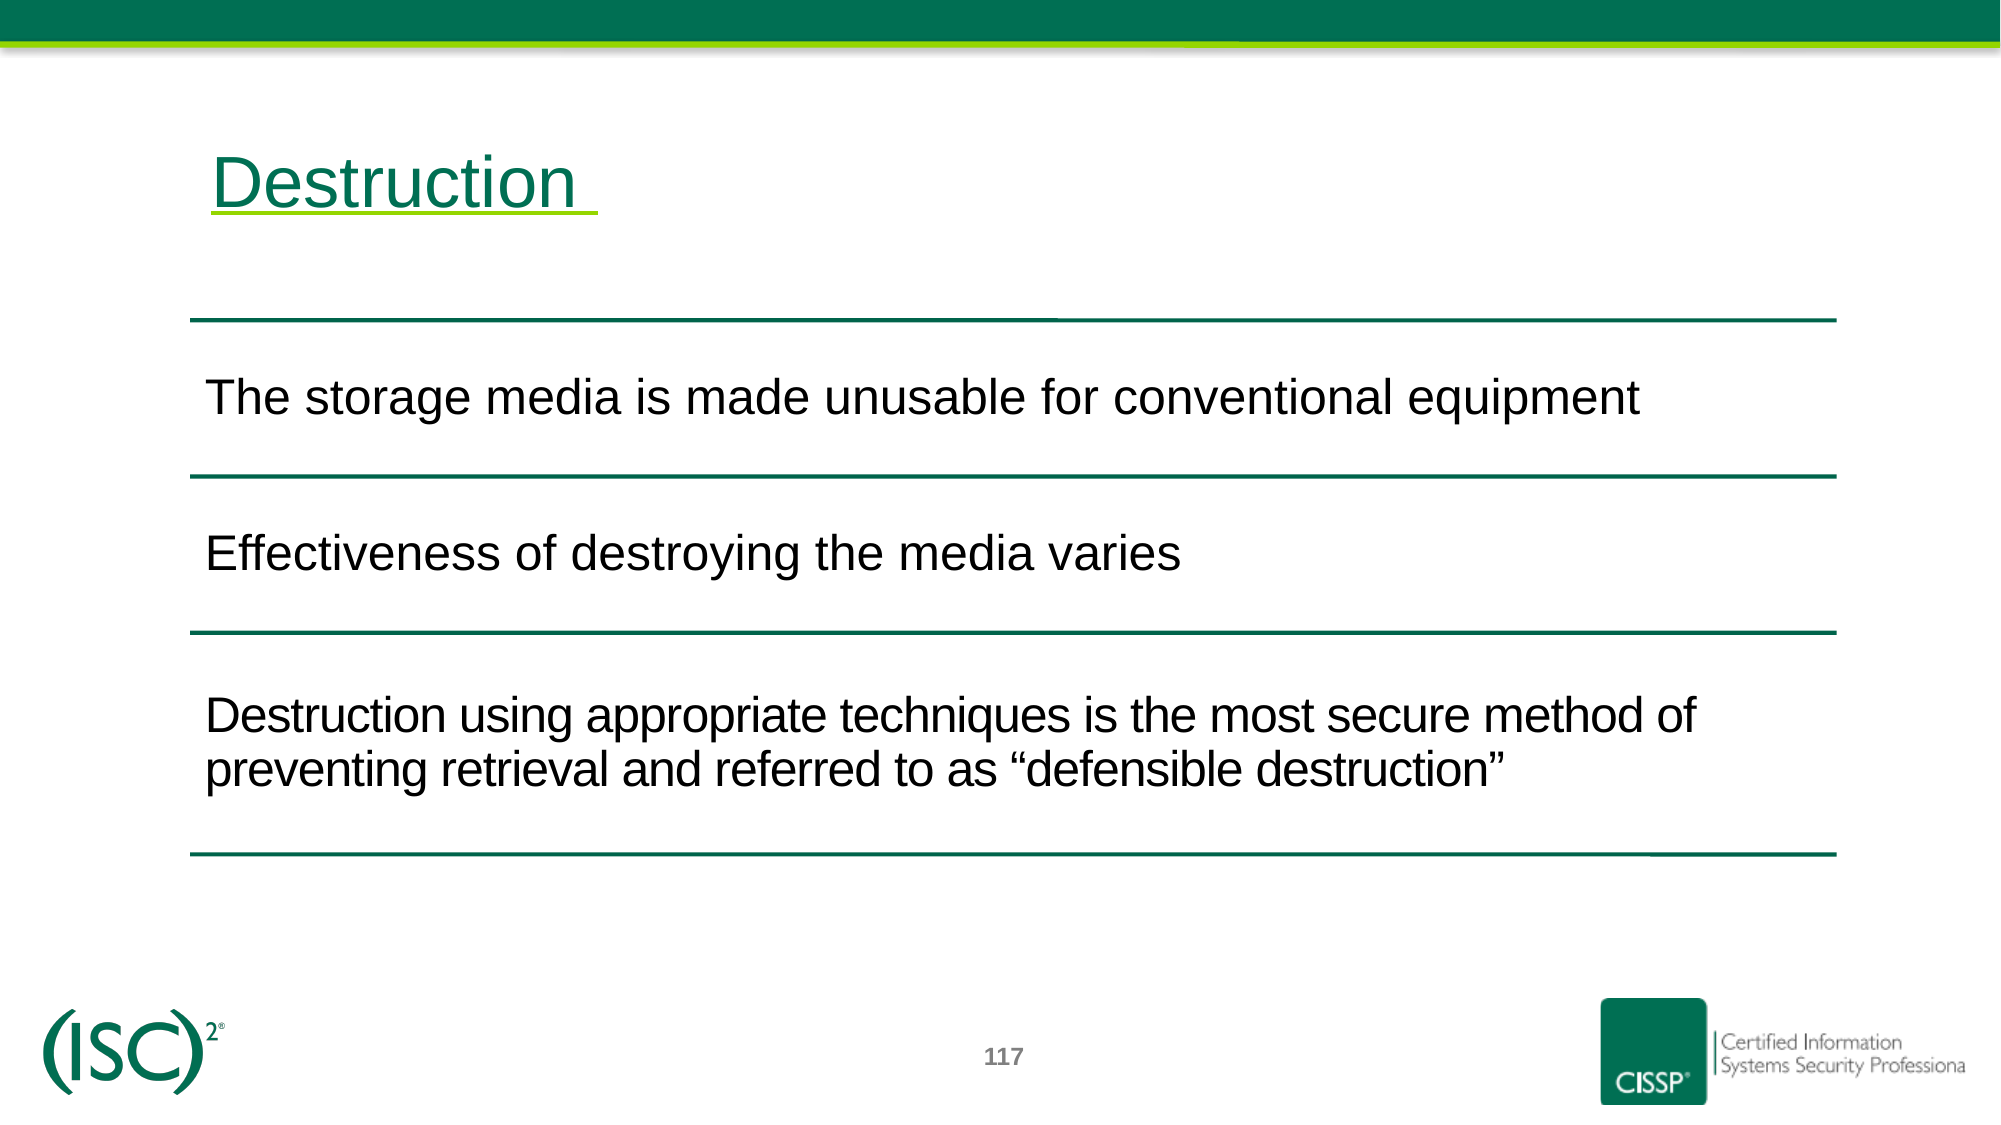

# Destruction
The storage media is made unusable for conventional equipment
Effectiveness of destroying the media varies
Destruction using appropriate techniques is the most secure method of preventing retrieval and referred to as “defensible destruction”